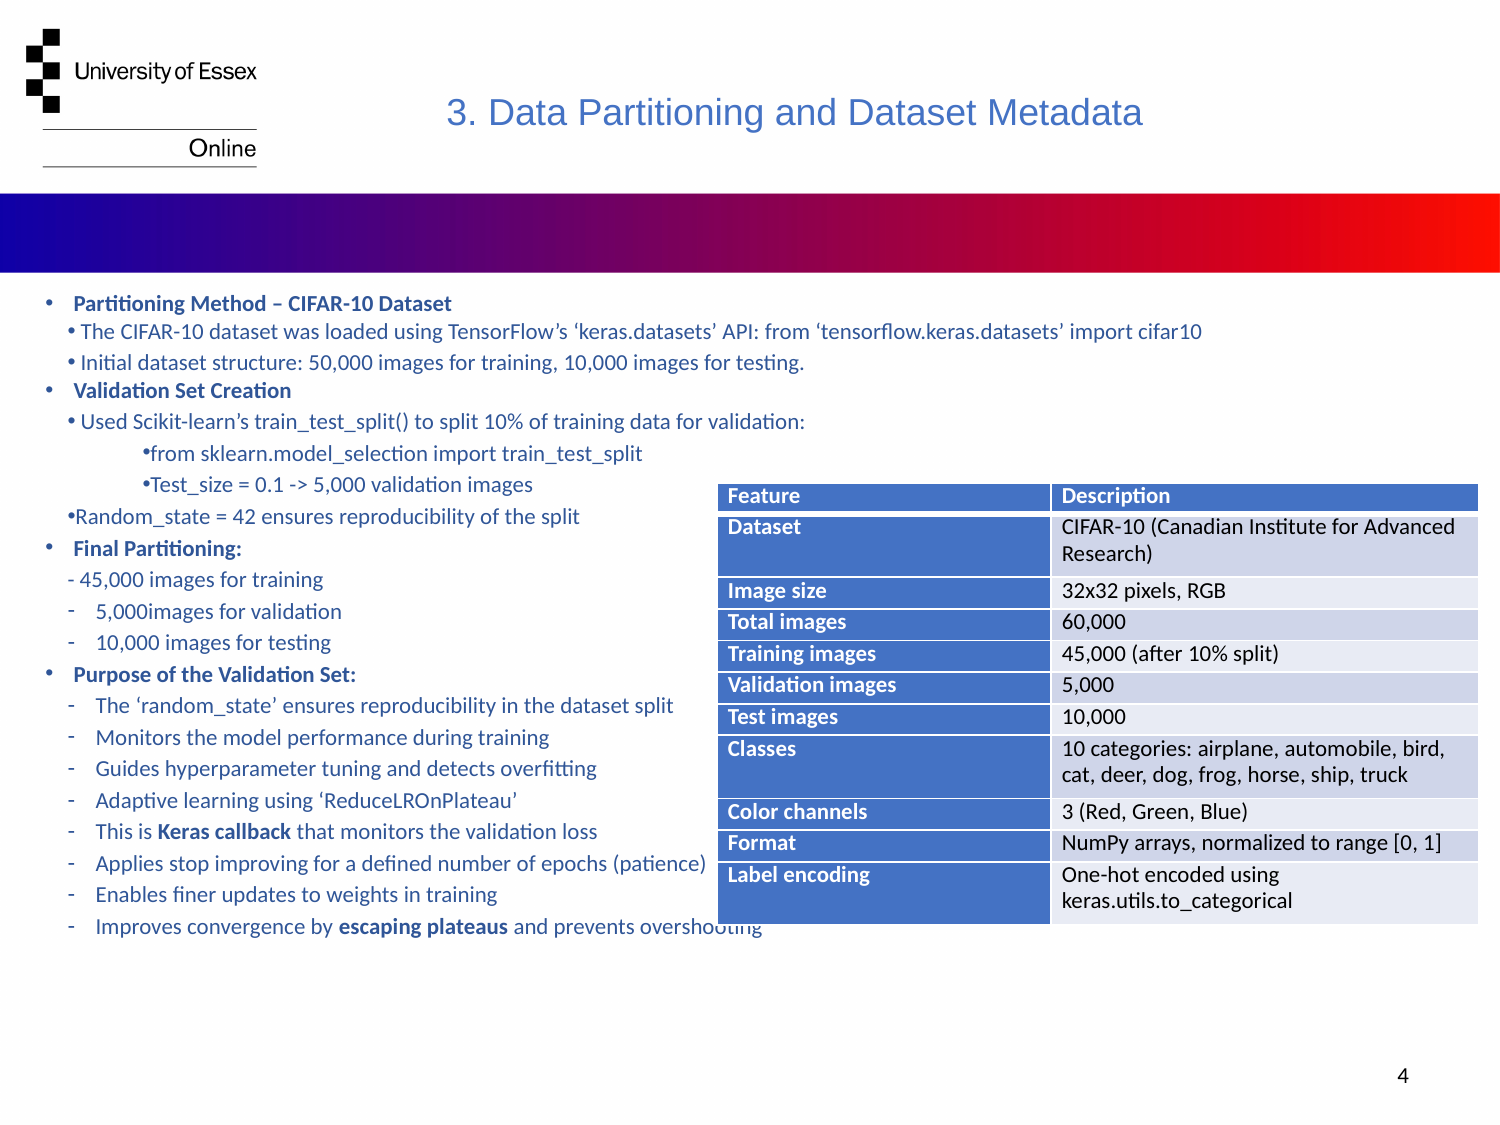

3. Data Partitioning and Dataset Metadata
Partitioning Method – CIFAR-10 Dataset
 The CIFAR-10 dataset was loaded using TensorFlow’s ‘keras.datasets’ API: from ‘tensorflow.keras.datasets’ import cifar10
 Initial dataset structure: 50,000 images for training, 10,000 images for testing.
Validation Set Creation
 Used Scikit-learn’s train_test_split() to split 10% of training data for validation:
from sklearn.model_selection import train_test_split
Test_size = 0.1 -> 5,000 validation images
Random_state = 42 ensures reproducibility of the split
Final Partitioning:
- 45,000 images for training
5,000images for validation
10,000 images for testing
Purpose of the Validation Set:
The ‘random_state’ ensures reproducibility in the dataset split
Monitors the model performance during training
Guides hyperparameter tuning and detects overfitting
Adaptive learning using ‘ReduceLROnPlateau’
This is Keras callback that monitors the validation loss
Applies stop improving for a defined number of epochs (patience)
Enables finer updates to weights in training
Improves convergence by escaping plateaus and prevents overshooting

| Feature | Description |
| --- | --- |
| Dataset | CIFAR-10 (Canadian Institute for Advanced Research) |
| Image size | 32x32 pixels, RGB |
| Total images | 60,000 |
| Training images | 45,000 (after 10% split) |
| Validation images | 5,000 |
| Test images | 10,000 |
| Classes | 10 categories: airplane, automobile, bird, cat, deer, dog, frog, horse, ship, truck |
| Color channels | 3 (Red, Green, Blue) |
| Format | NumPy arrays, normalized to range [0, 1] |
| Label encoding | One-hot encoded using keras.utils.to\_categorical |
4